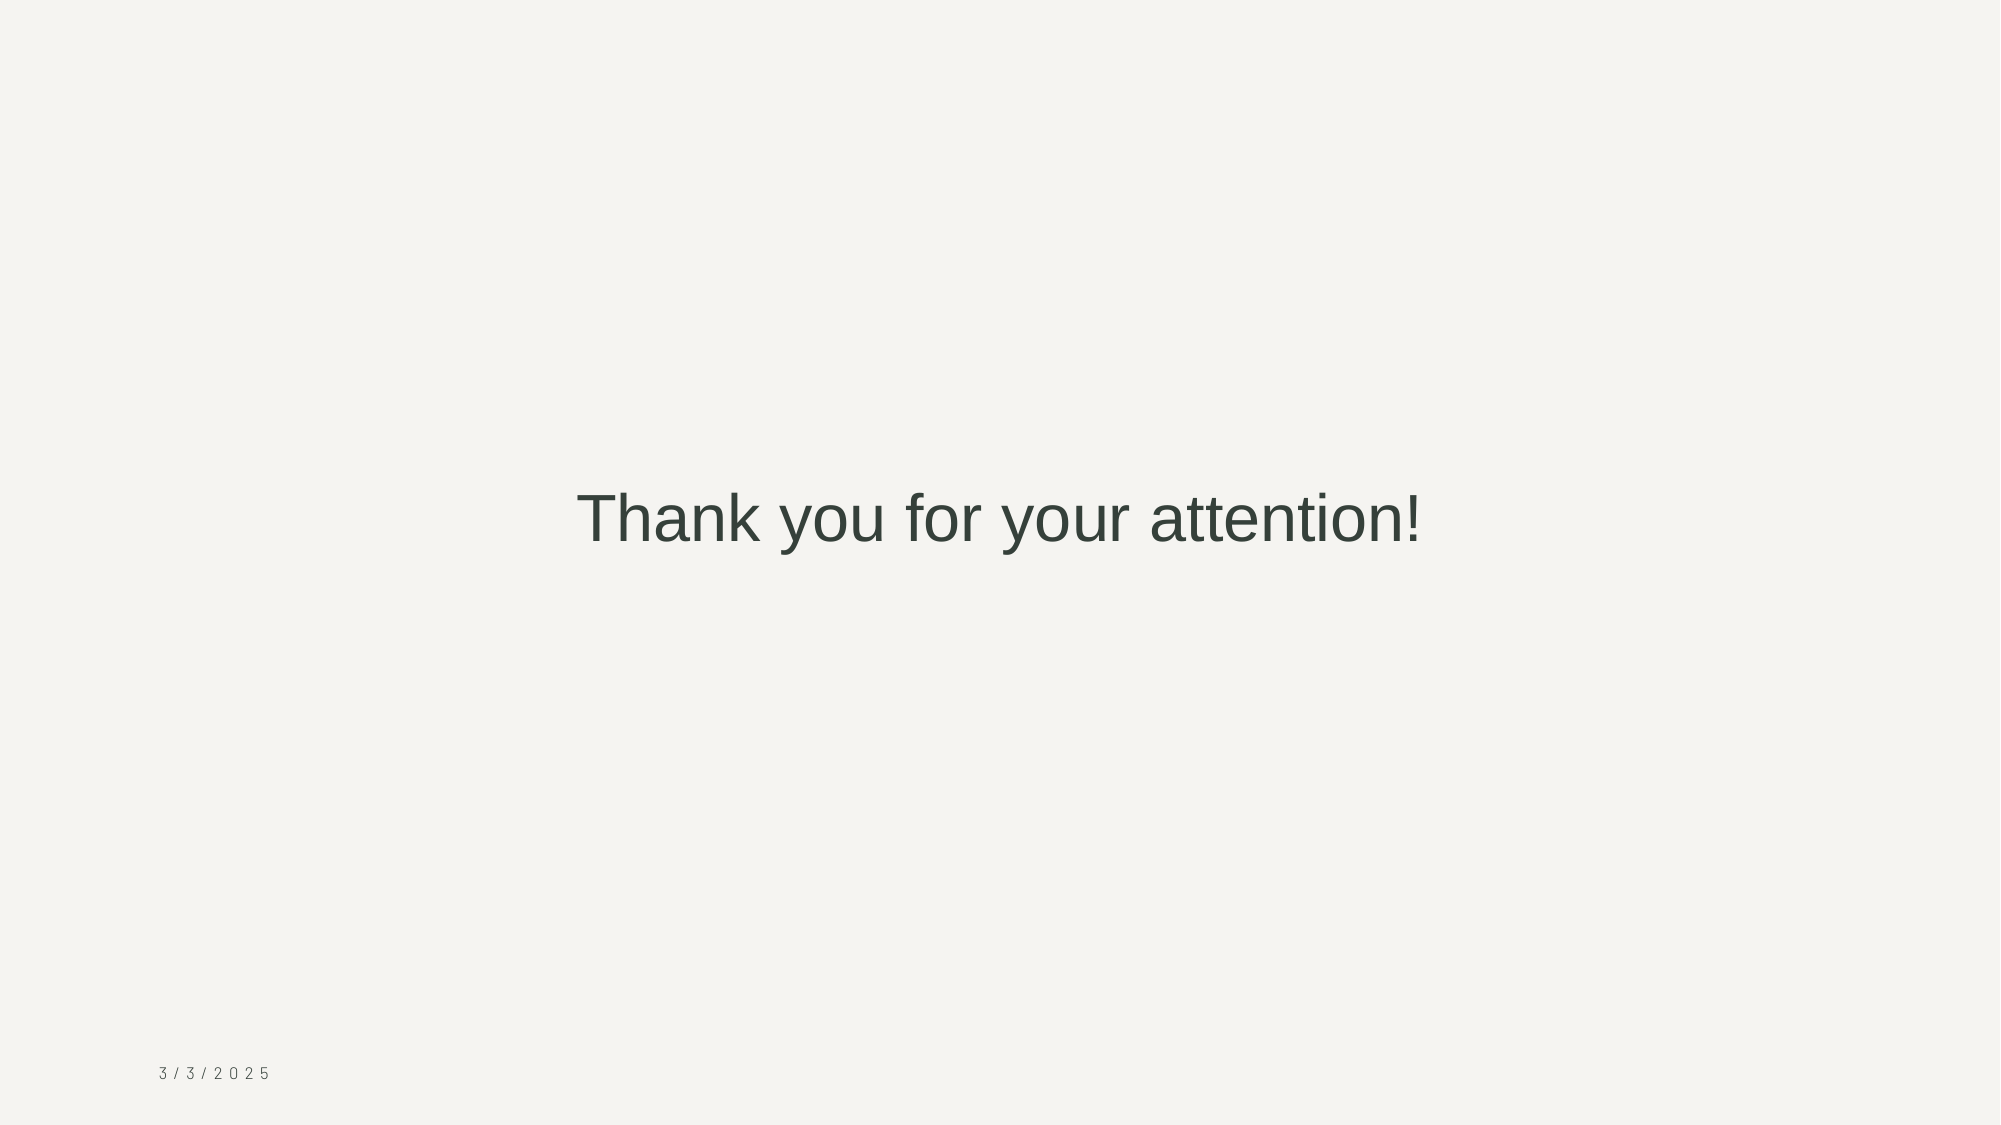

# Thank you for your attention!
3/3/2025